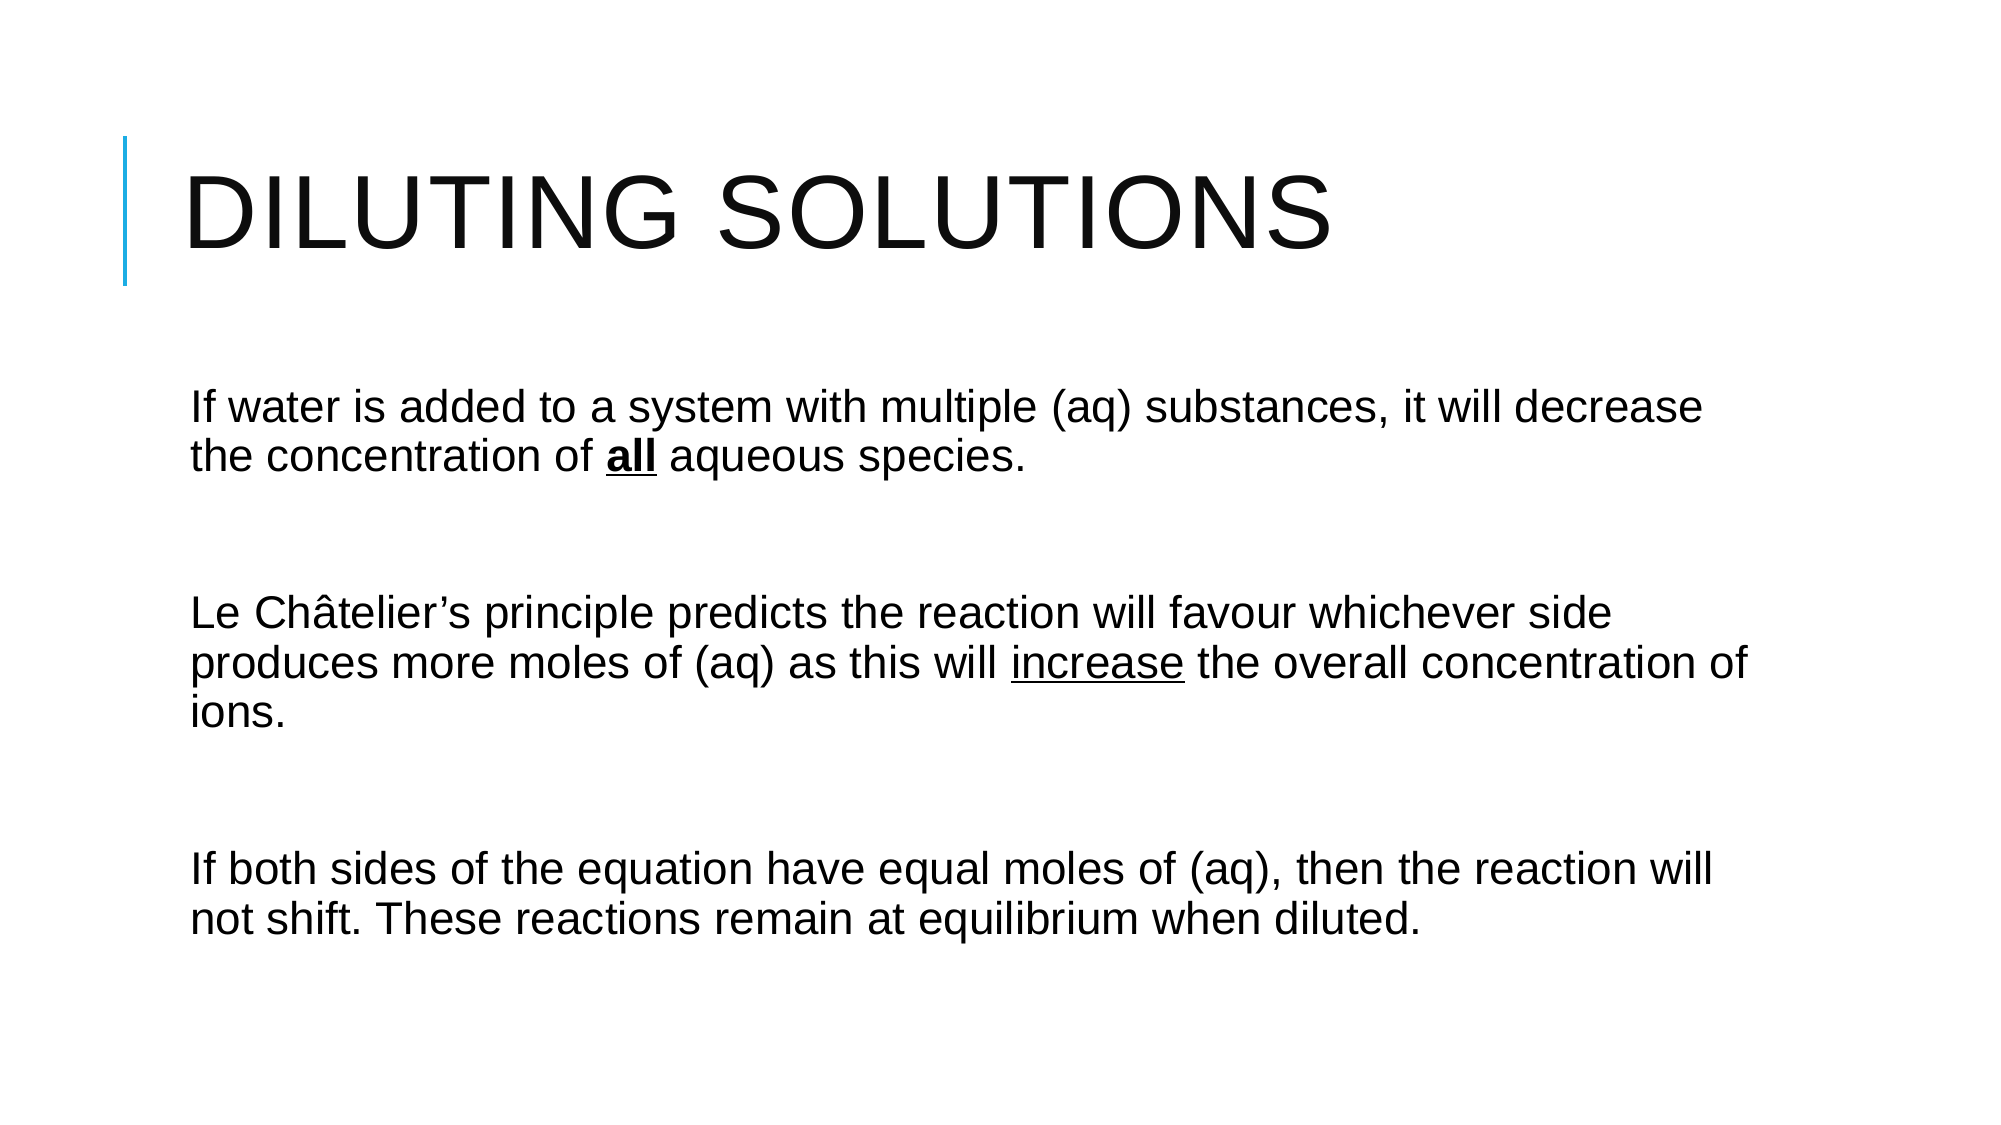

# DILUTING SOLUTIONS
If water is added to a system with multiple (aq) substances, it will decrease the concentration of all aqueous species.

Le Châtelier’s principle predicts the reaction will favour whichever side produces more moles of (aq) as this will increase the overall concentration of ions.

If both sides of the equation have equal moles of (aq), then the reaction will not shift. These reactions remain at equilibrium when diluted.